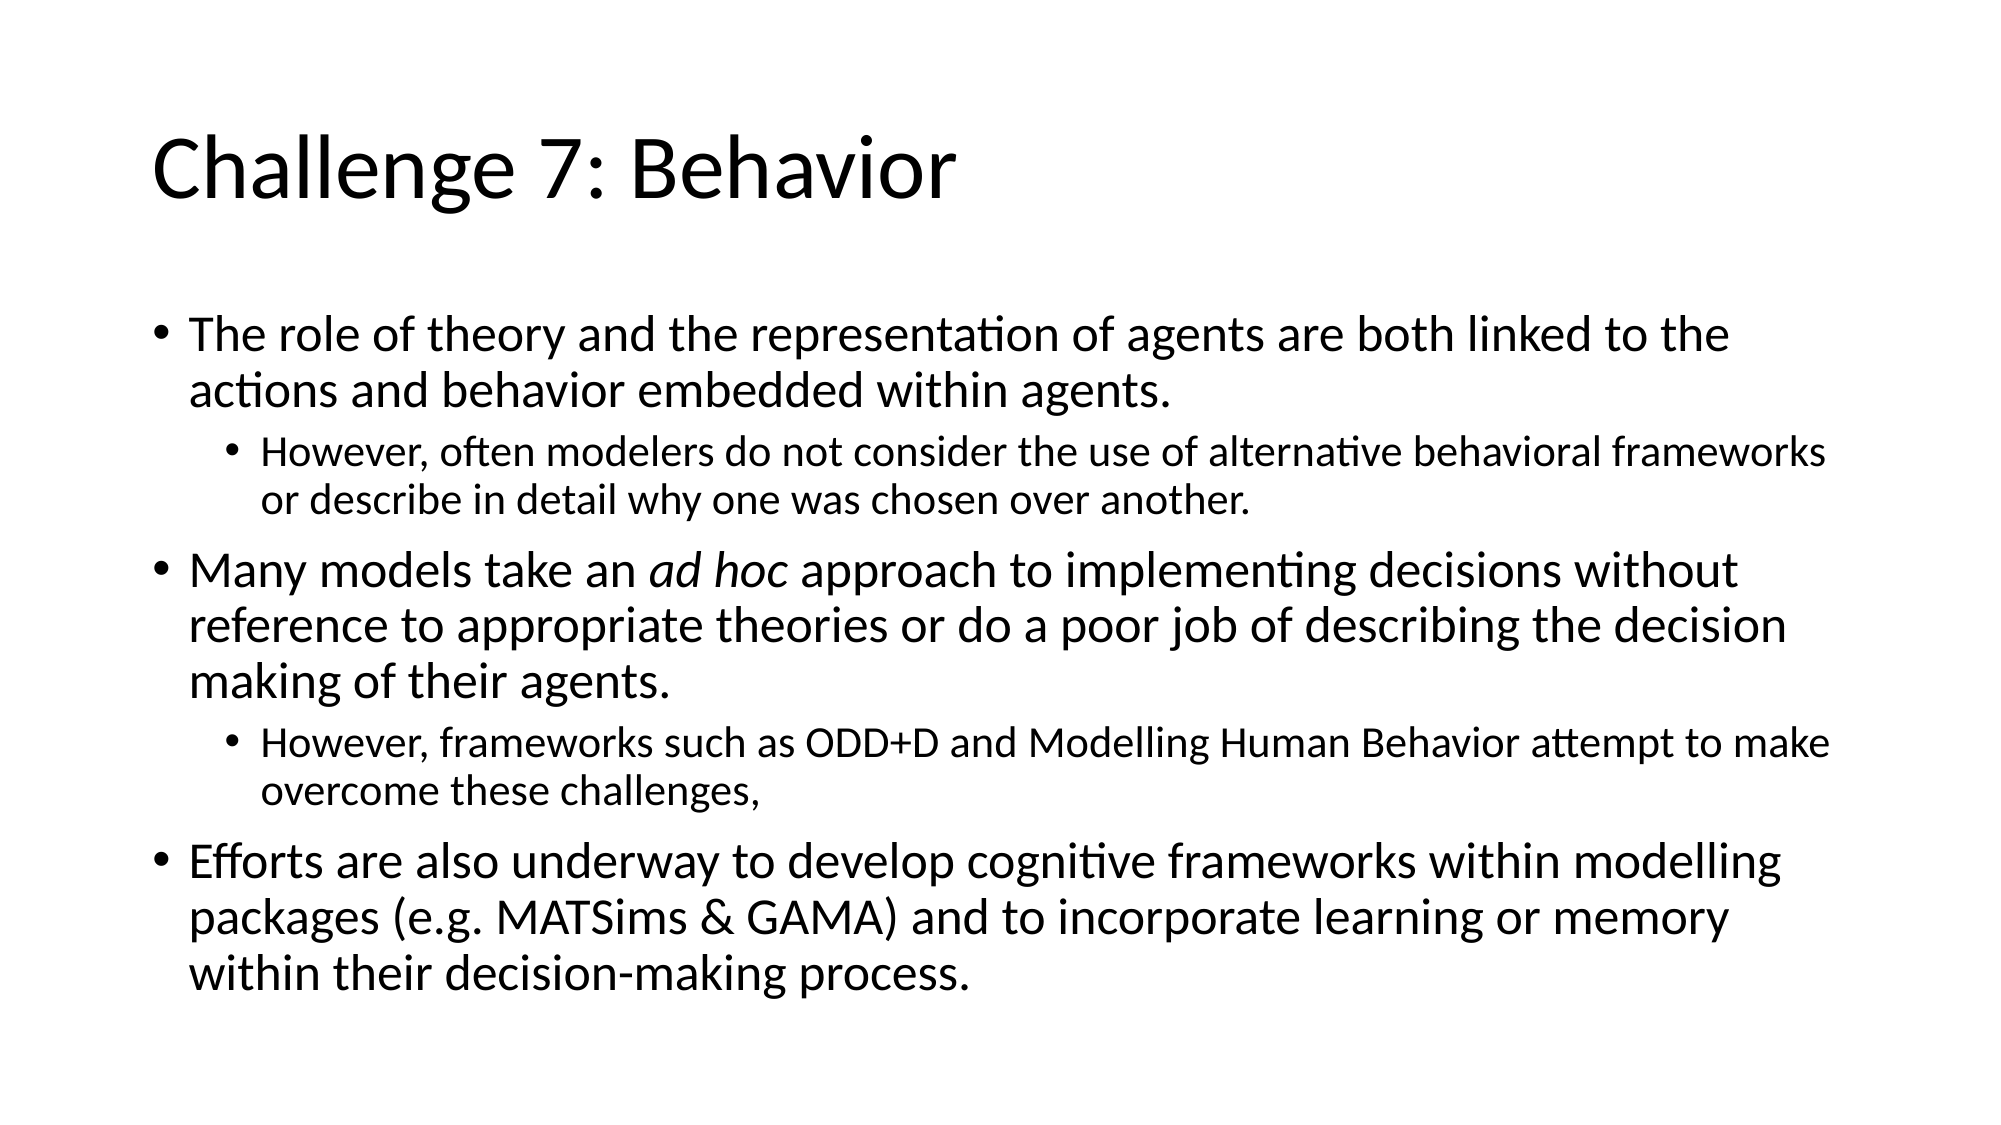

# Challenge 7: Behavior
The role of theory and the representation of agents are both linked to the actions and behavior embedded within agents.
However, often modelers do not consider the use of alternative behavioral frameworks or describe in detail why one was chosen over another.
Many models take an ad hoc approach to implementing decisions without reference to appropriate theories or do a poor job of describing the decision making of their agents.
However, frameworks such as ODD+D and Modelling Human Behavior attempt to make overcome these challenges,
Efforts are also underway to develop cognitive frameworks within modelling packages (e.g. MATSims & GAMA) and to incorporate learning or memory within their decision-making process.